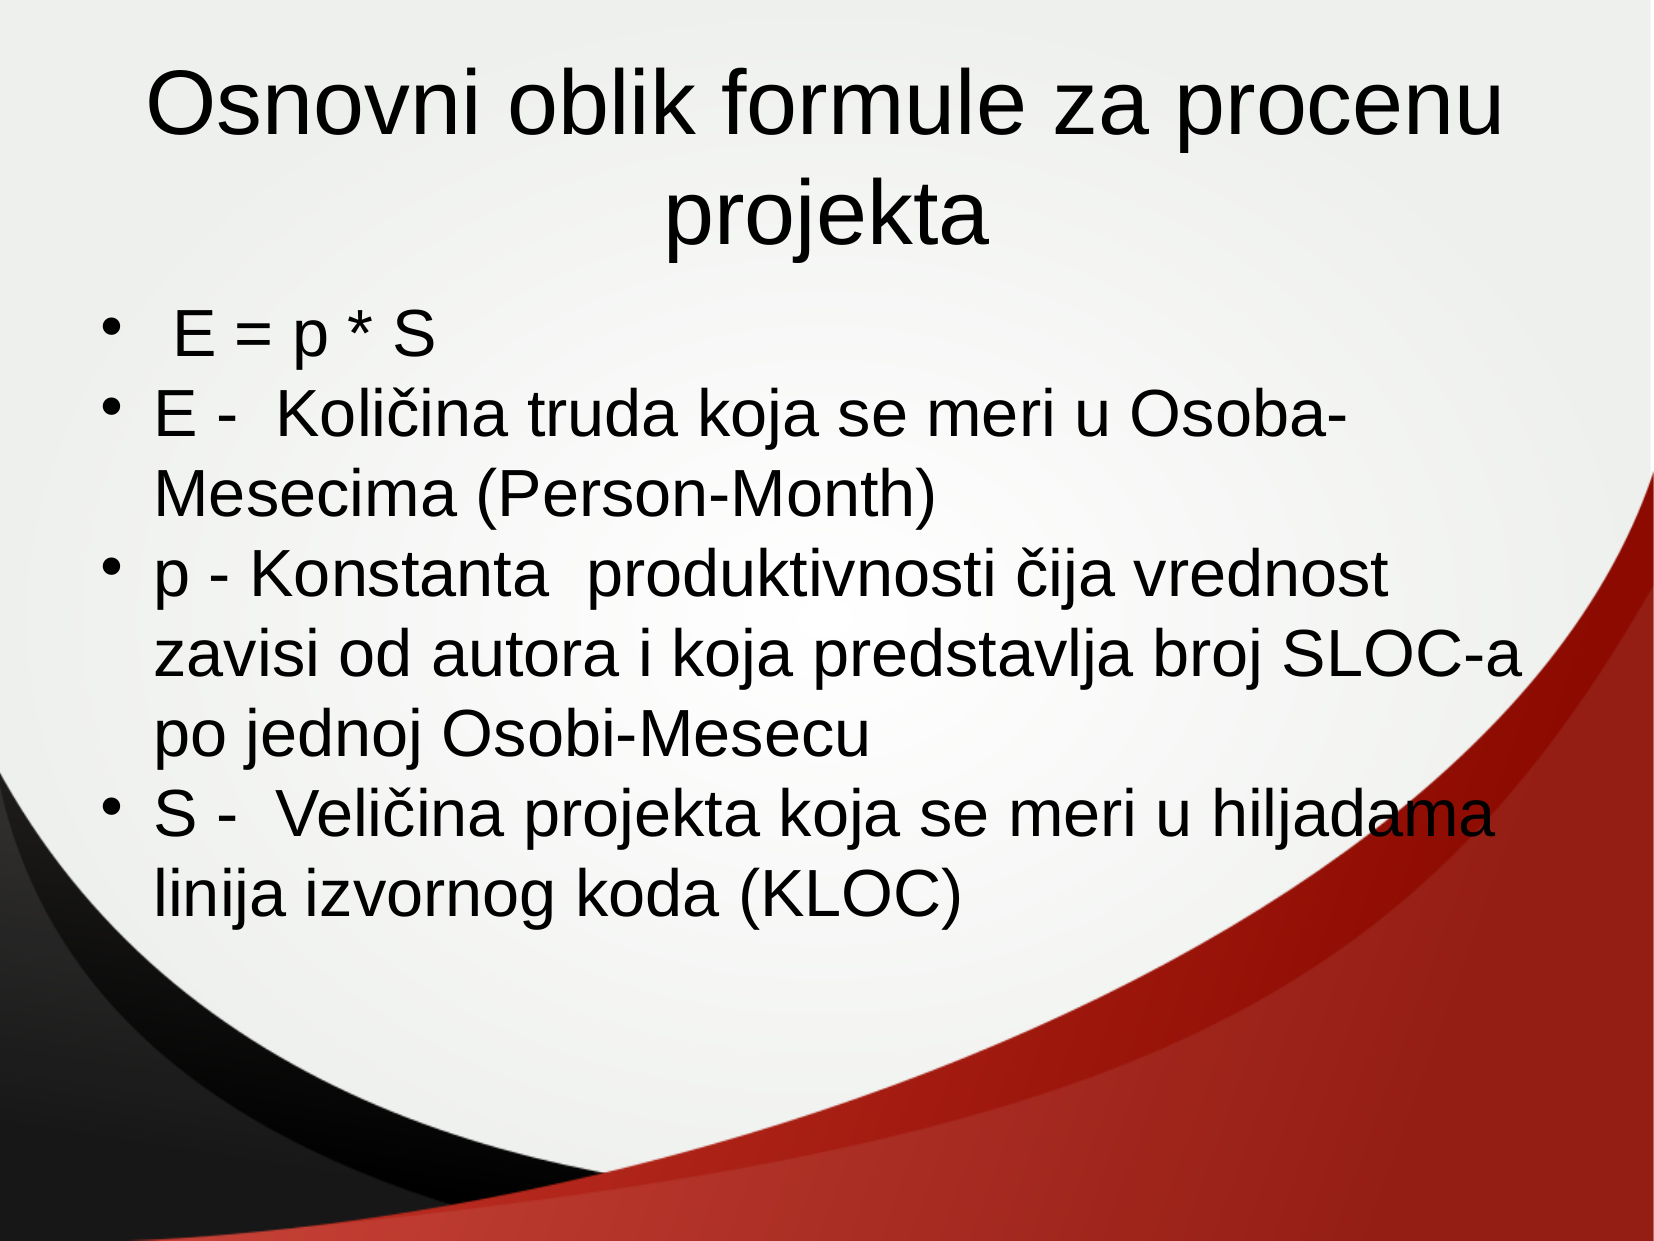

Osnovni oblik formule za procenu projekta
 E = p * S
E -  Količina truda koja se meri u Osoba-Mesecima (Person-Month)
p - Konstanta  produktivnosti čija vrednost zavisi od autora i koja predstavlja broj SLOC-a po jednoj Osobi-Mesecu
S -  Veličina projekta koja se meri u hiljadama linija izvornog koda (KLOC)